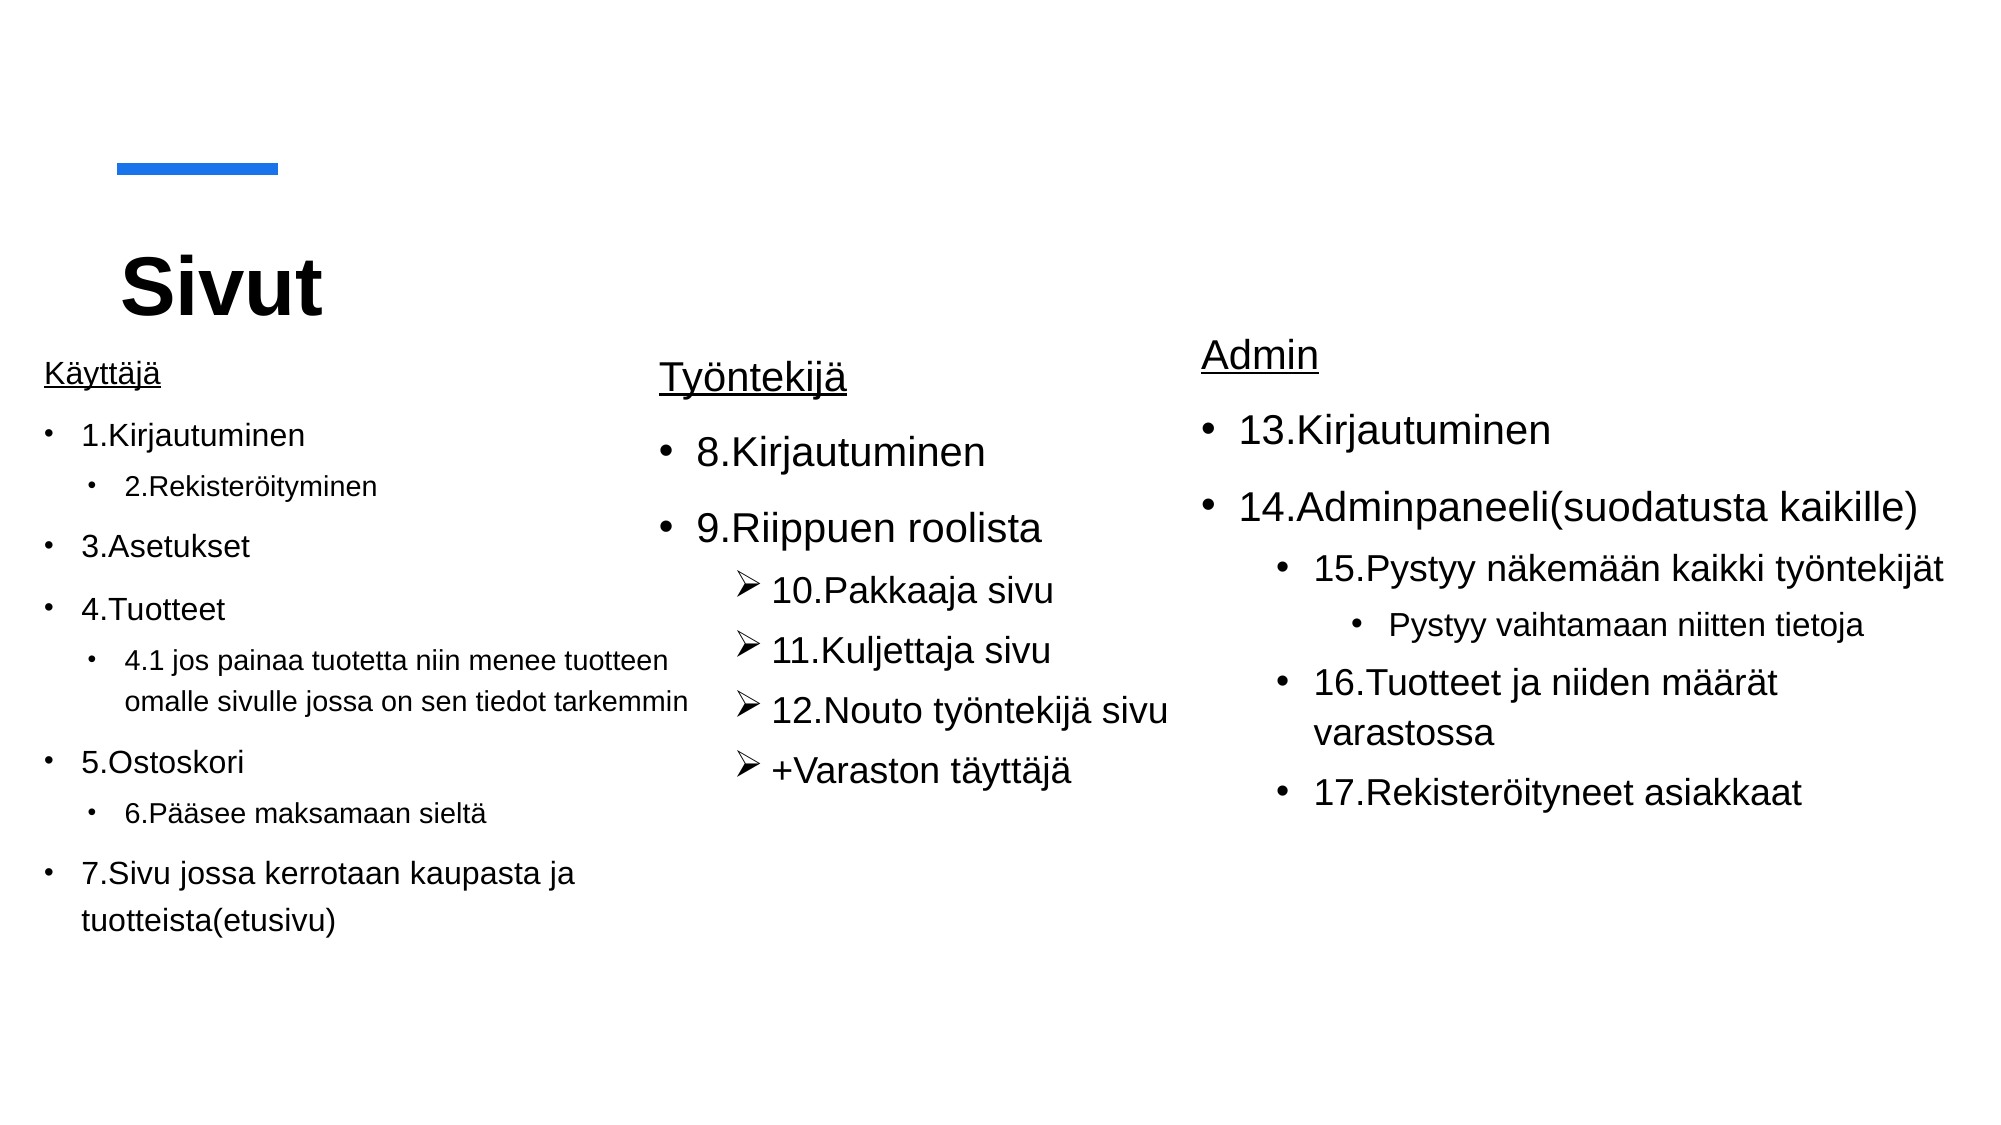

# Sivut
Admin
13.Kirjautuminen
14.Adminpaneeli(suodatusta kaikille)
15.Pystyy näkemään kaikki työntekijät
Pystyy vaihtamaan niitten tietoja
16.Tuotteet ja niiden määrät varastossa
17.Rekisteröityneet asiakkaat

Käyttäjä
1.Kirjautuminen
2.Rekisteröityminen
3.Asetukset
4.Tuotteet
4.1 jos painaa tuotetta niin menee tuotteen omalle sivulle jossa on sen tiedot tarkemmin
5.Ostoskori
6.Pääsee maksamaan sieltä
7.Sivu jossa kerrotaan kaupasta ja tuotteista(etusivu)

Työntekijä
8.Kirjautuminen
9.Riippuen roolista
10.Pakkaaja sivu
11.Kuljettaja sivu
12.Nouto työntekijä sivu
+Varaston täyttäjä